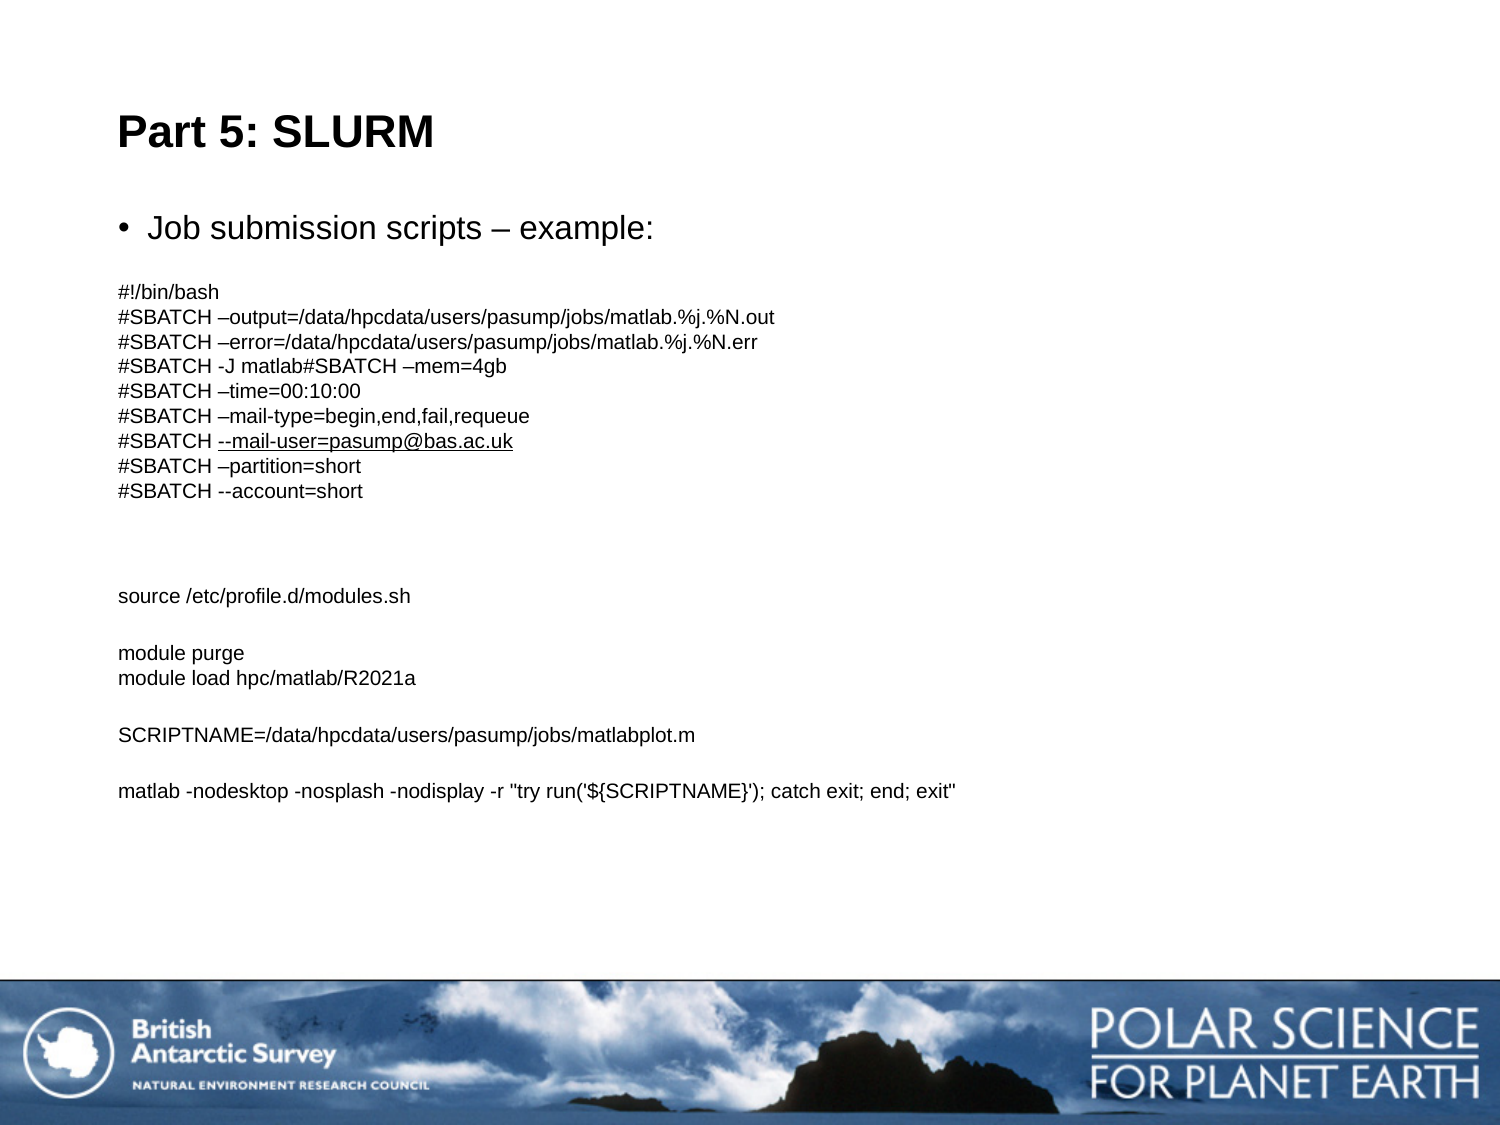

# Part 5: SLURM
Job submission scripts – example:
#!/bin/bash
#SBATCH –output=/data/hpcdata/users/pasump/jobs/matlab.%j.%N.out
#SBATCH –error=/data/hpcdata/users/pasump/jobs/matlab.%j.%N.err
#SBATCH -J matlab#SBATCH –mem=4gb
#SBATCH –time=00:10:00
#SBATCH –mail-type=begin,end,fail,requeue
#SBATCH --mail-user=pasump@bas.ac.uk
#SBATCH –partition=short
#SBATCH --account=short
source /etc/profile.d/modules.sh
module purge
module load hpc/matlab/R2021a
SCRIPTNAME=/data/hpcdata/users/pasump/jobs/matlabplot.m
matlab -nodesktop -nosplash -nodisplay -r "try run('${SCRIPTNAME}'); catch exit; end; exit"